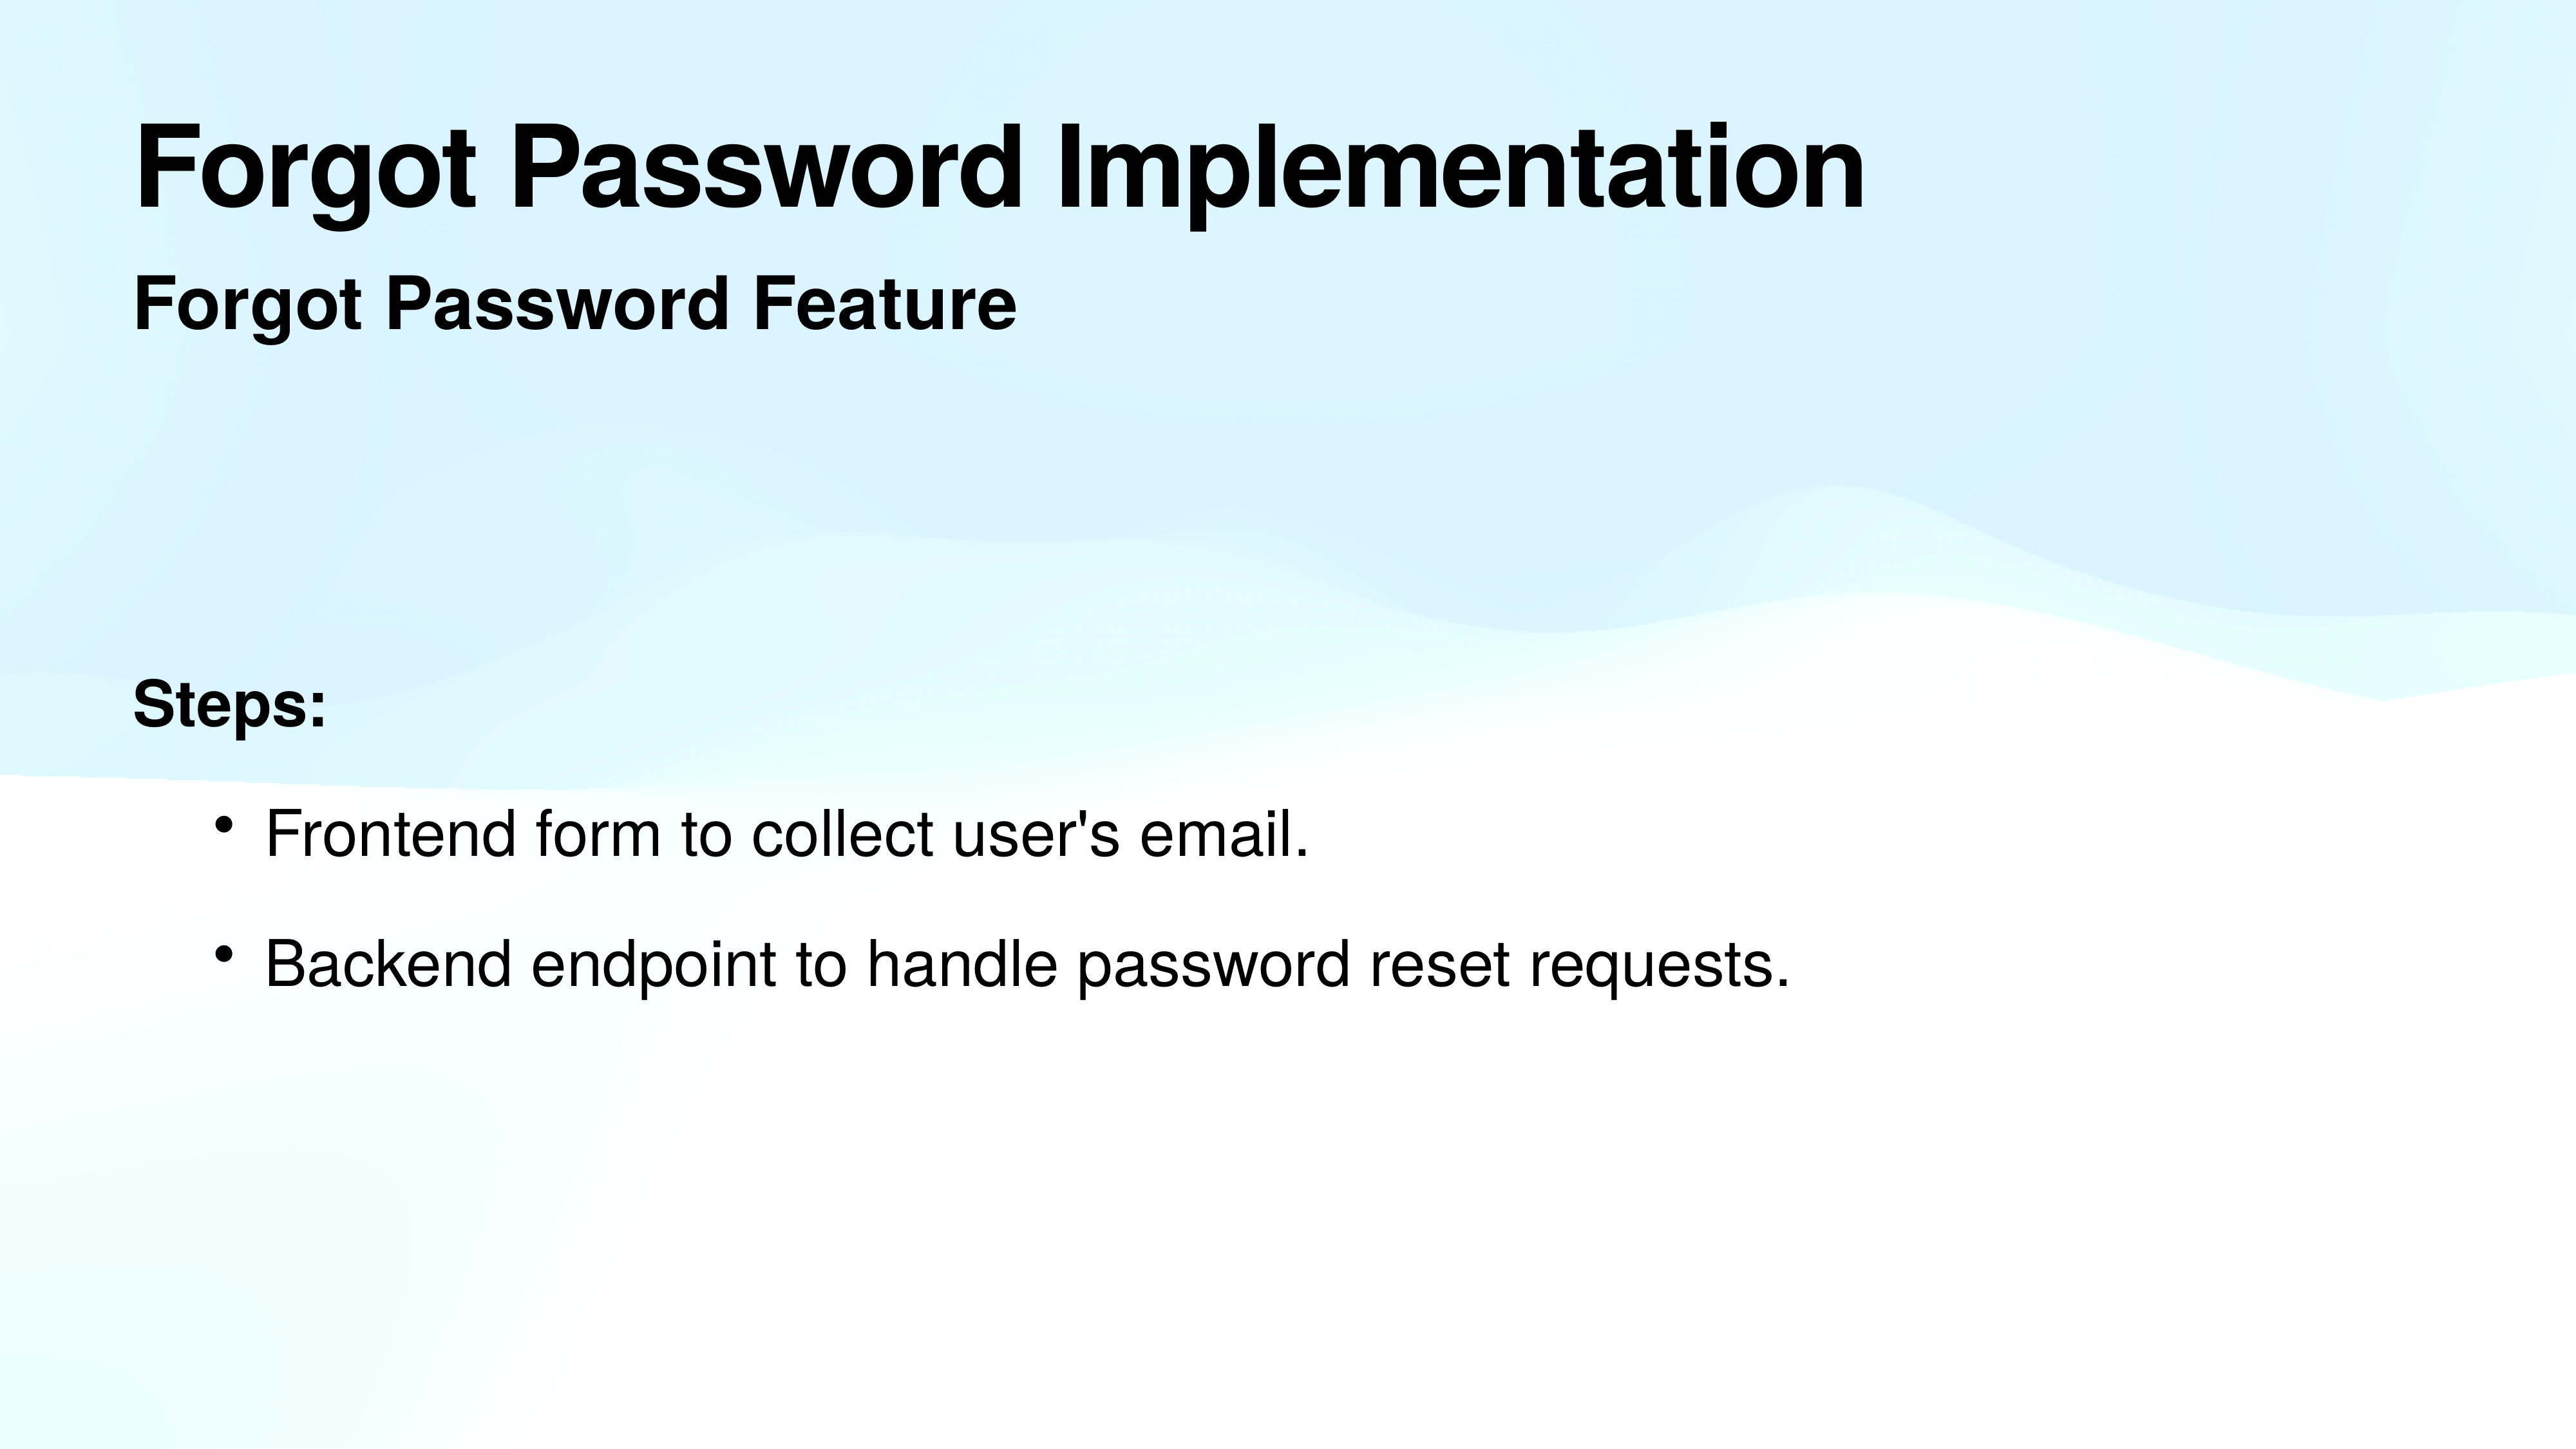

# Forgot Password Implementation
Forgot Password Feature
Steps:
Frontend form to collect user's email.
Backend endpoint to handle password reset requests.